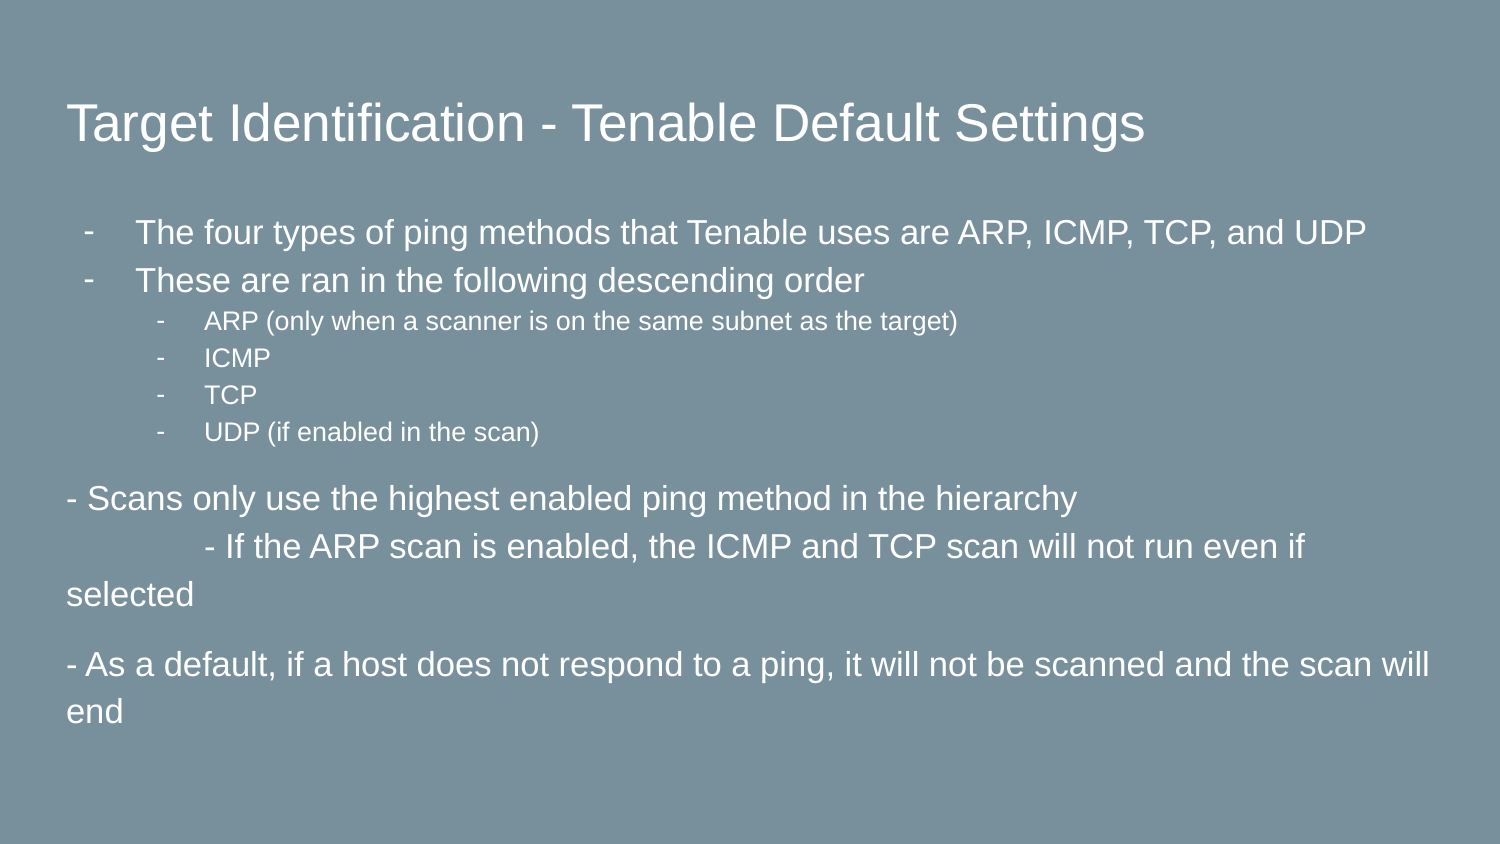

# Target Identification - Tenable Default Settings
The four types of ping methods that Tenable uses are ARP, ICMP, TCP, and UDP
These are ran in the following descending order
ARP (only when a scanner is on the same subnet as the target)
ICMP
TCP
UDP (if enabled in the scan)
- Scans only use the highest enabled ping method in the hierarchy
	- If the ARP scan is enabled, the ICMP and TCP scan will not run even if selected
- As a default, if a host does not respond to a ping, it will not be scanned and the scan will end